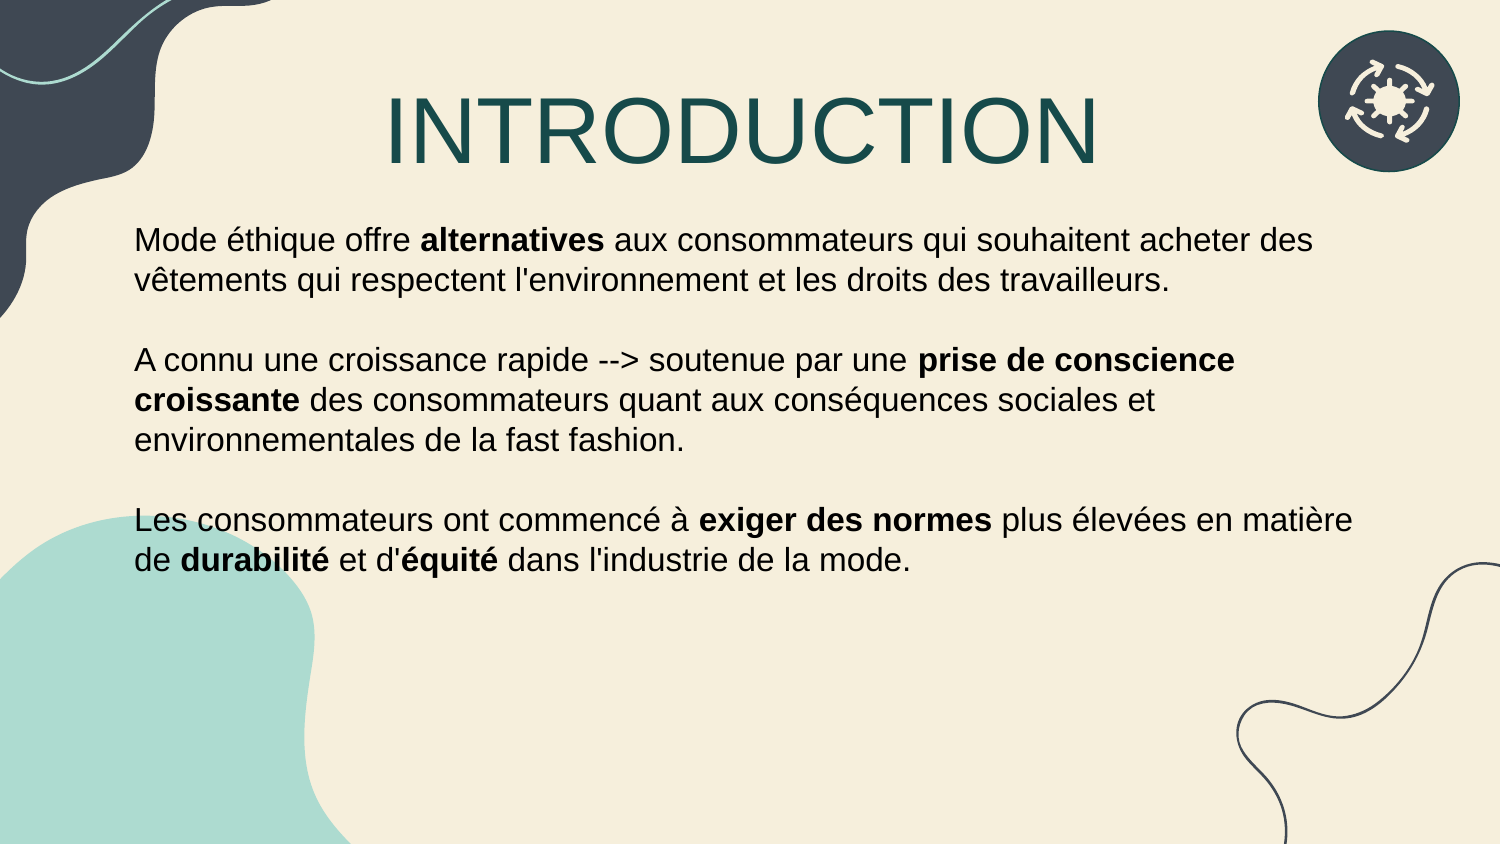

# INTRODUCTION
Mode éthique offre alternatives aux consommateurs qui souhaitent acheter des vêtements qui respectent l'environnement et les droits des travailleurs.

A connu une croissance rapide --> soutenue par une prise de conscience croissante des consommateurs quant aux conséquences sociales et environnementales de la fast fashion.

Les consommateurs ont commencé à exiger des normes plus élevées en matière de durabilité et d'équité dans l'industrie de la mode.